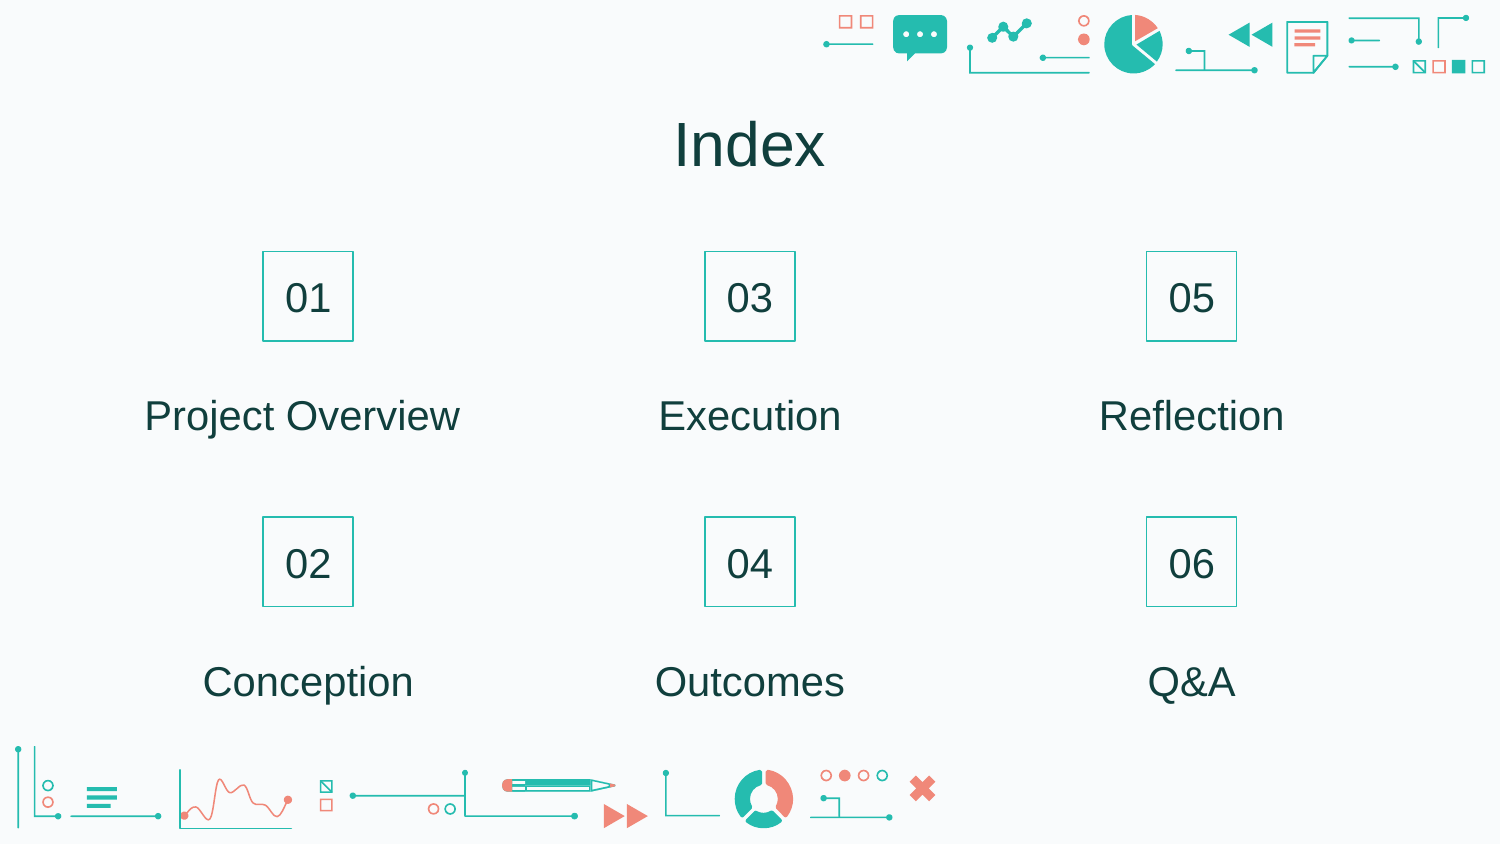

# Index
01
03
05
Project Overview
Execution
Reflection
02
04
06
Conception
Outcomes
Q&A